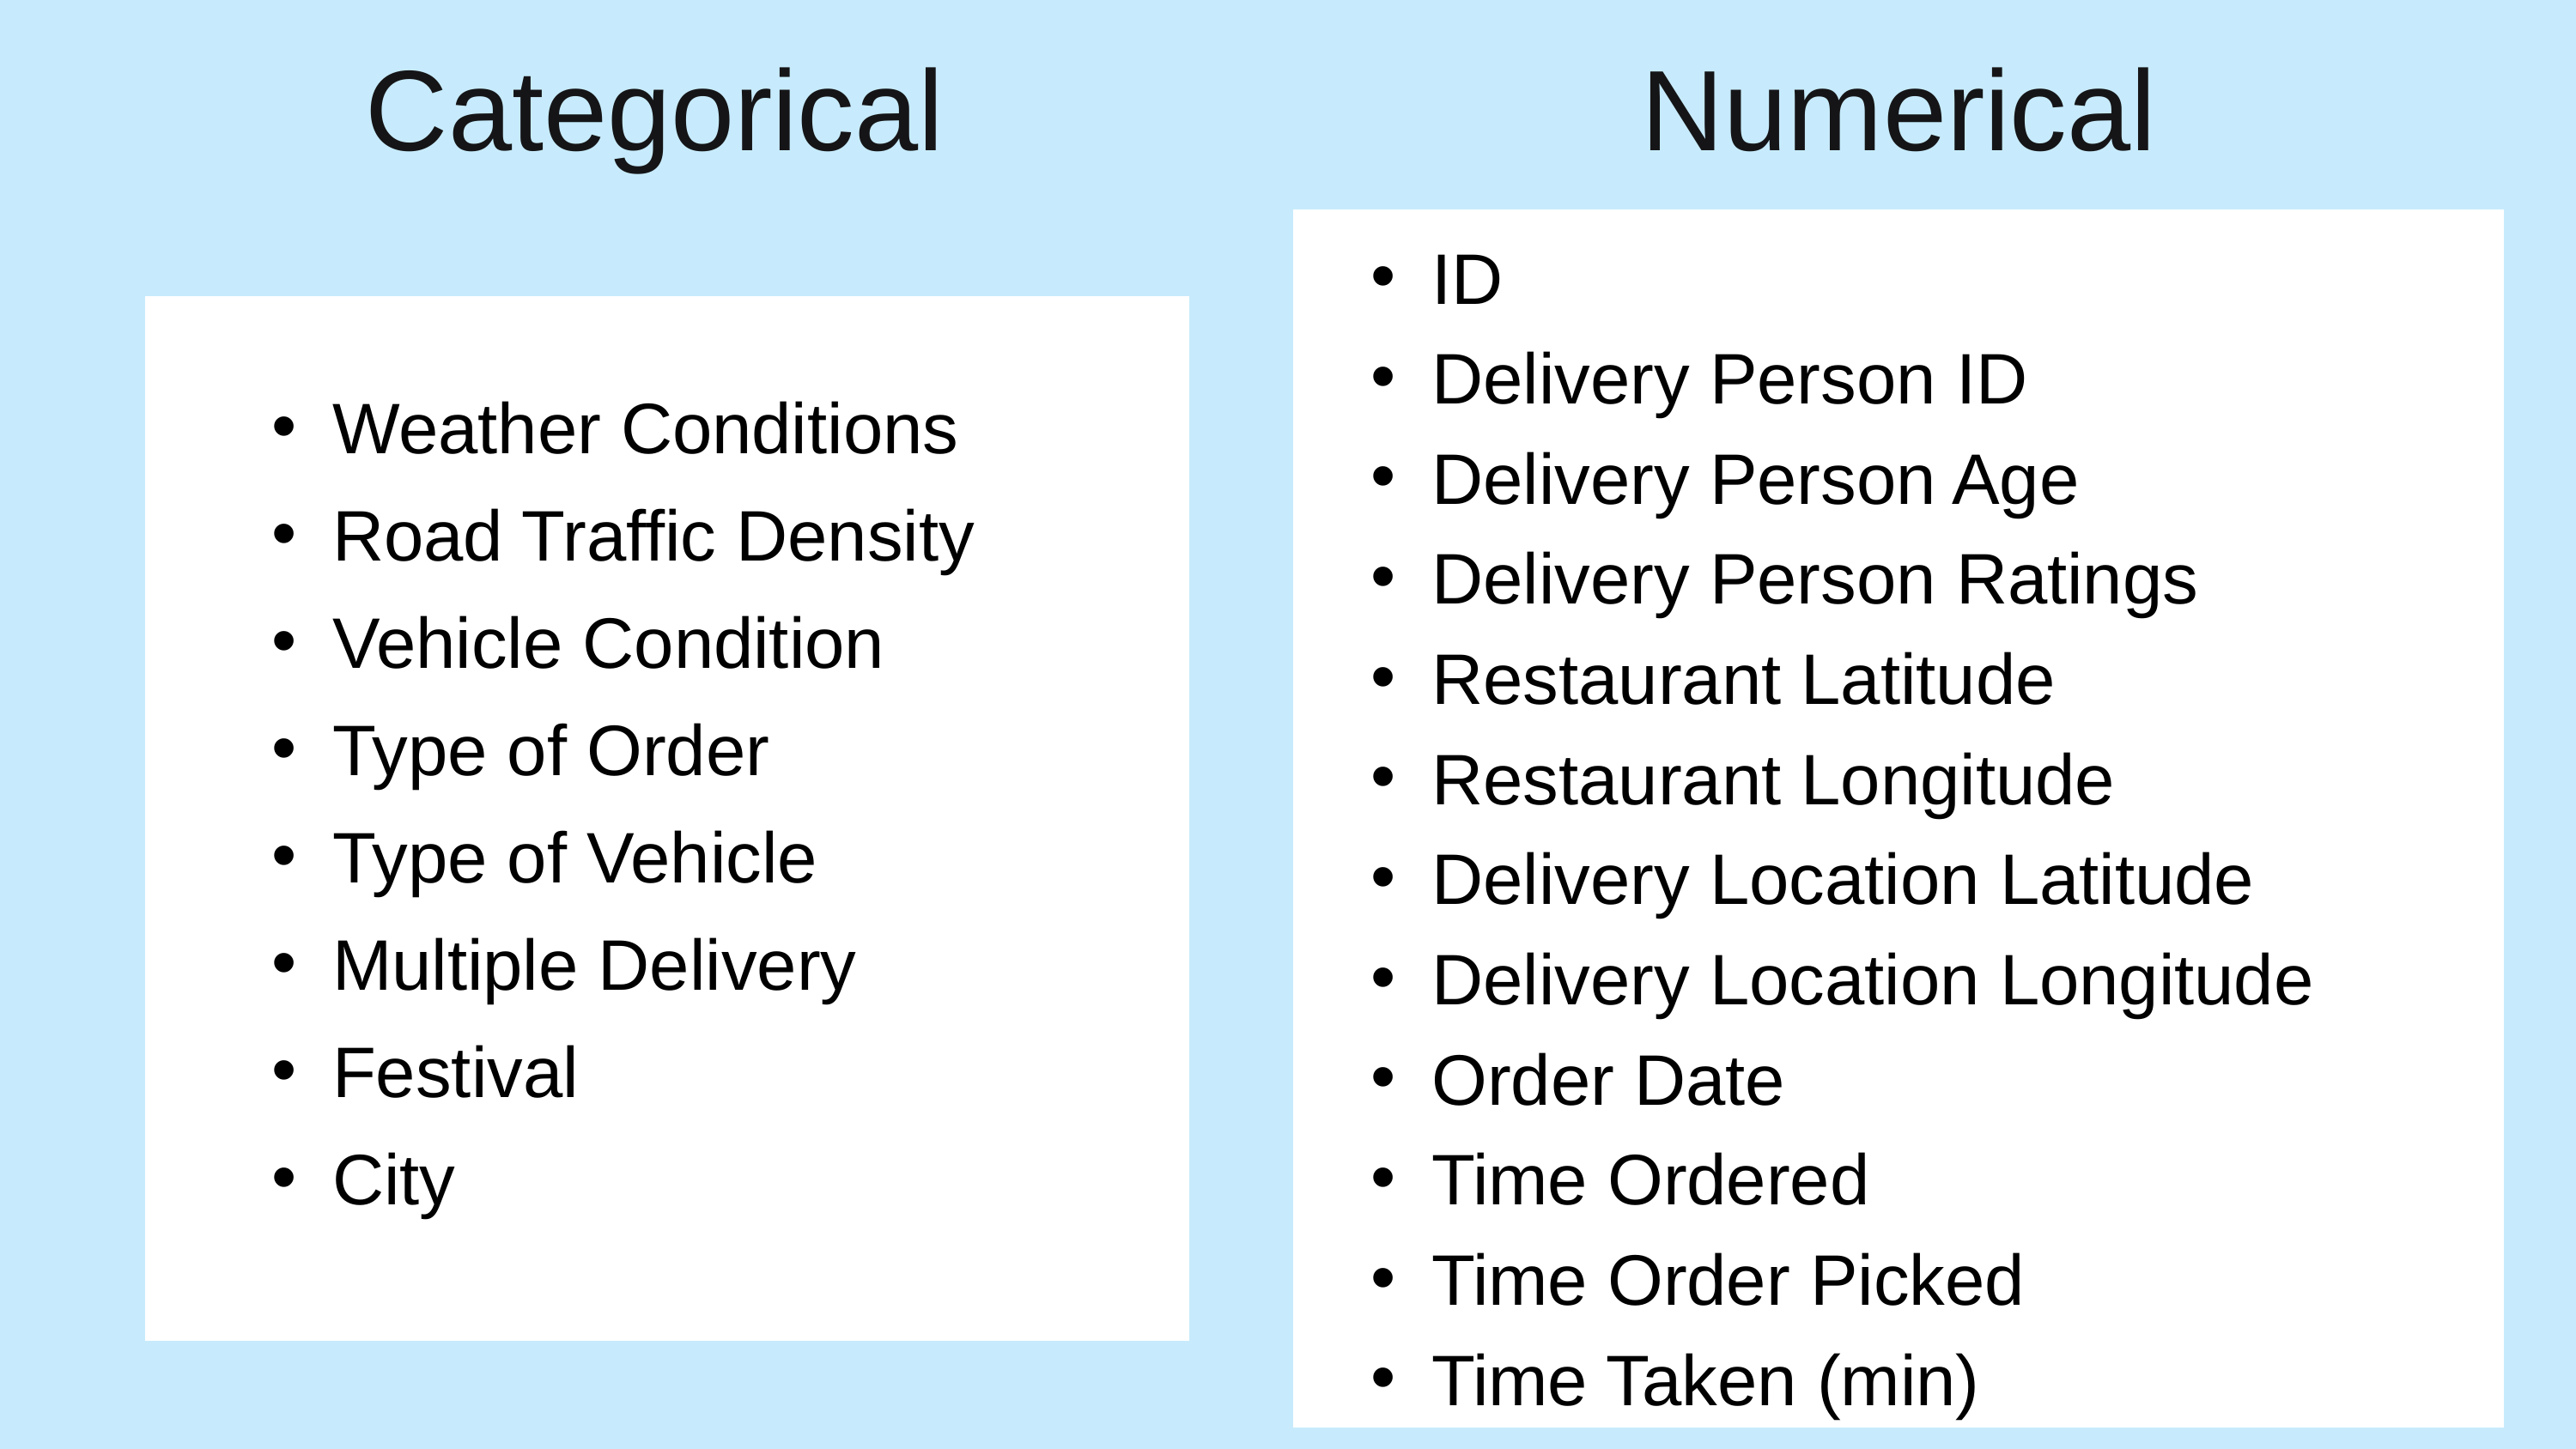

Categorical
Numerical

ID
Delivery Person ID
Delivery Person Age
Delivery Person Ratings
Restaurant Latitude
Restaurant Longitude
Delivery Location Latitude
Delivery Location Longitude
Order Date
Time Ordered
Time Order Picked
Time Taken (min)

Weather Conditions
Road Traffic Density
Vehicle Condition
Type of Order
Type of Vehicle
Multiple Delivery
Festival
City